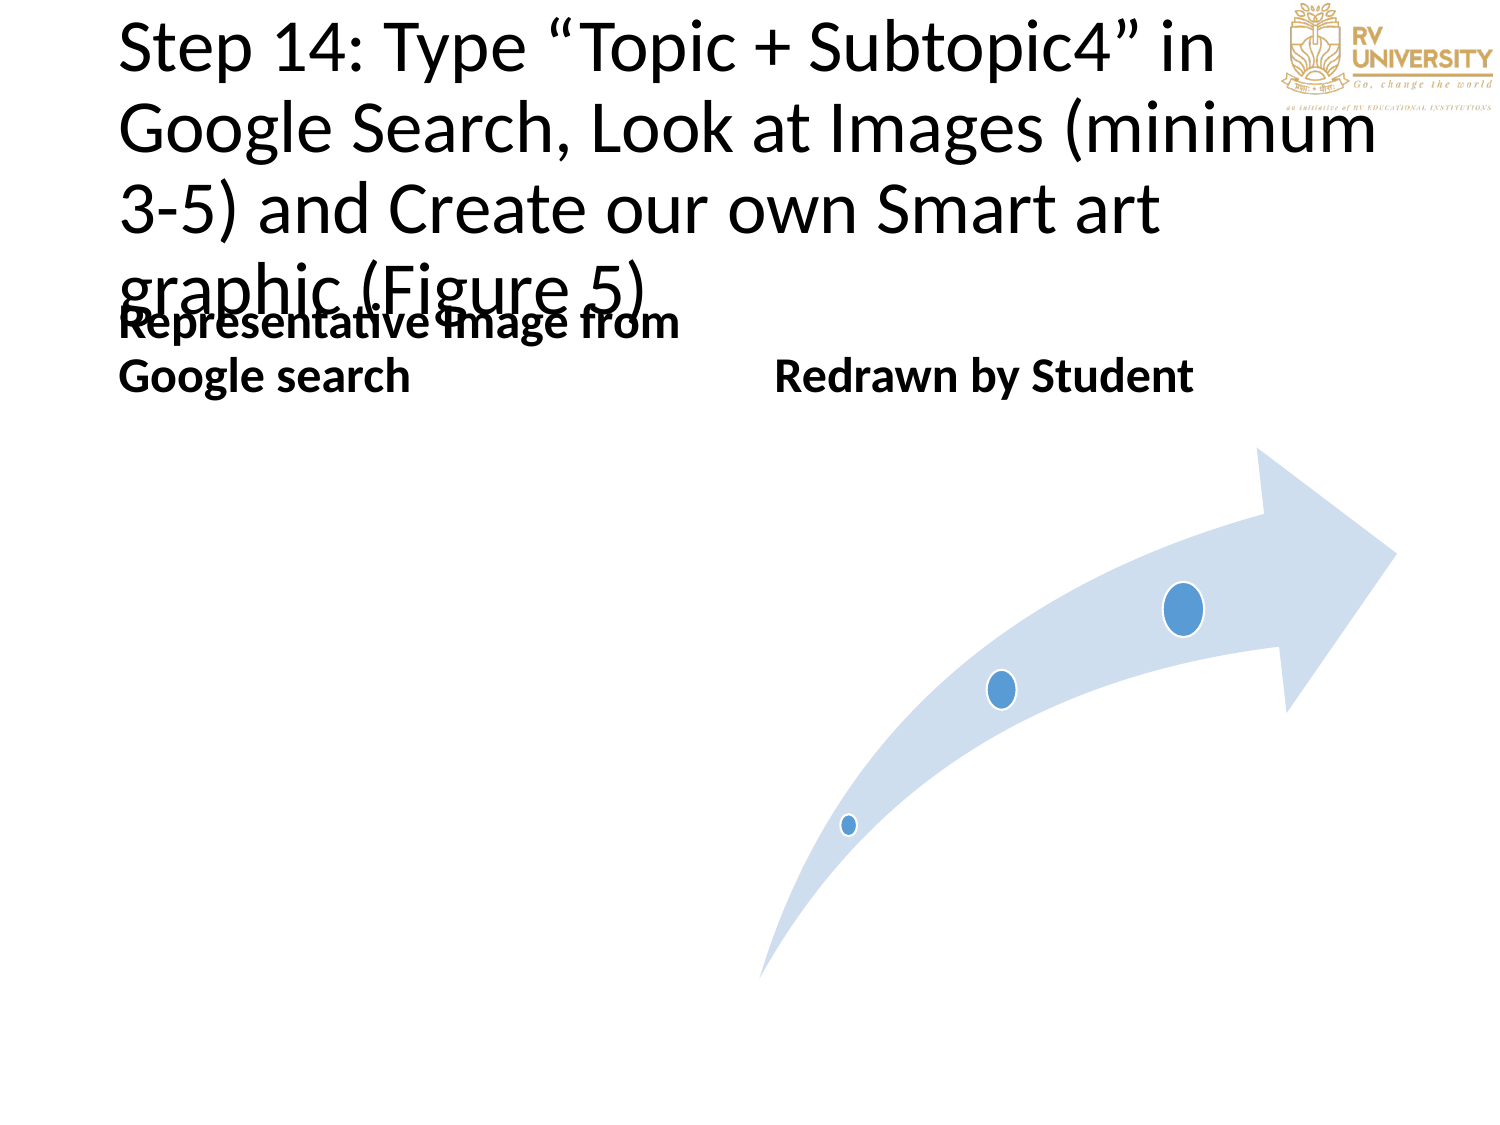

# Step 14: Type “Topic + Subtopic4” in Google Search, Look at Images (minimum 3-5) and Create our own Smart art graphic (Figure 5)
Representative Image from Google search
Redrawn by Student